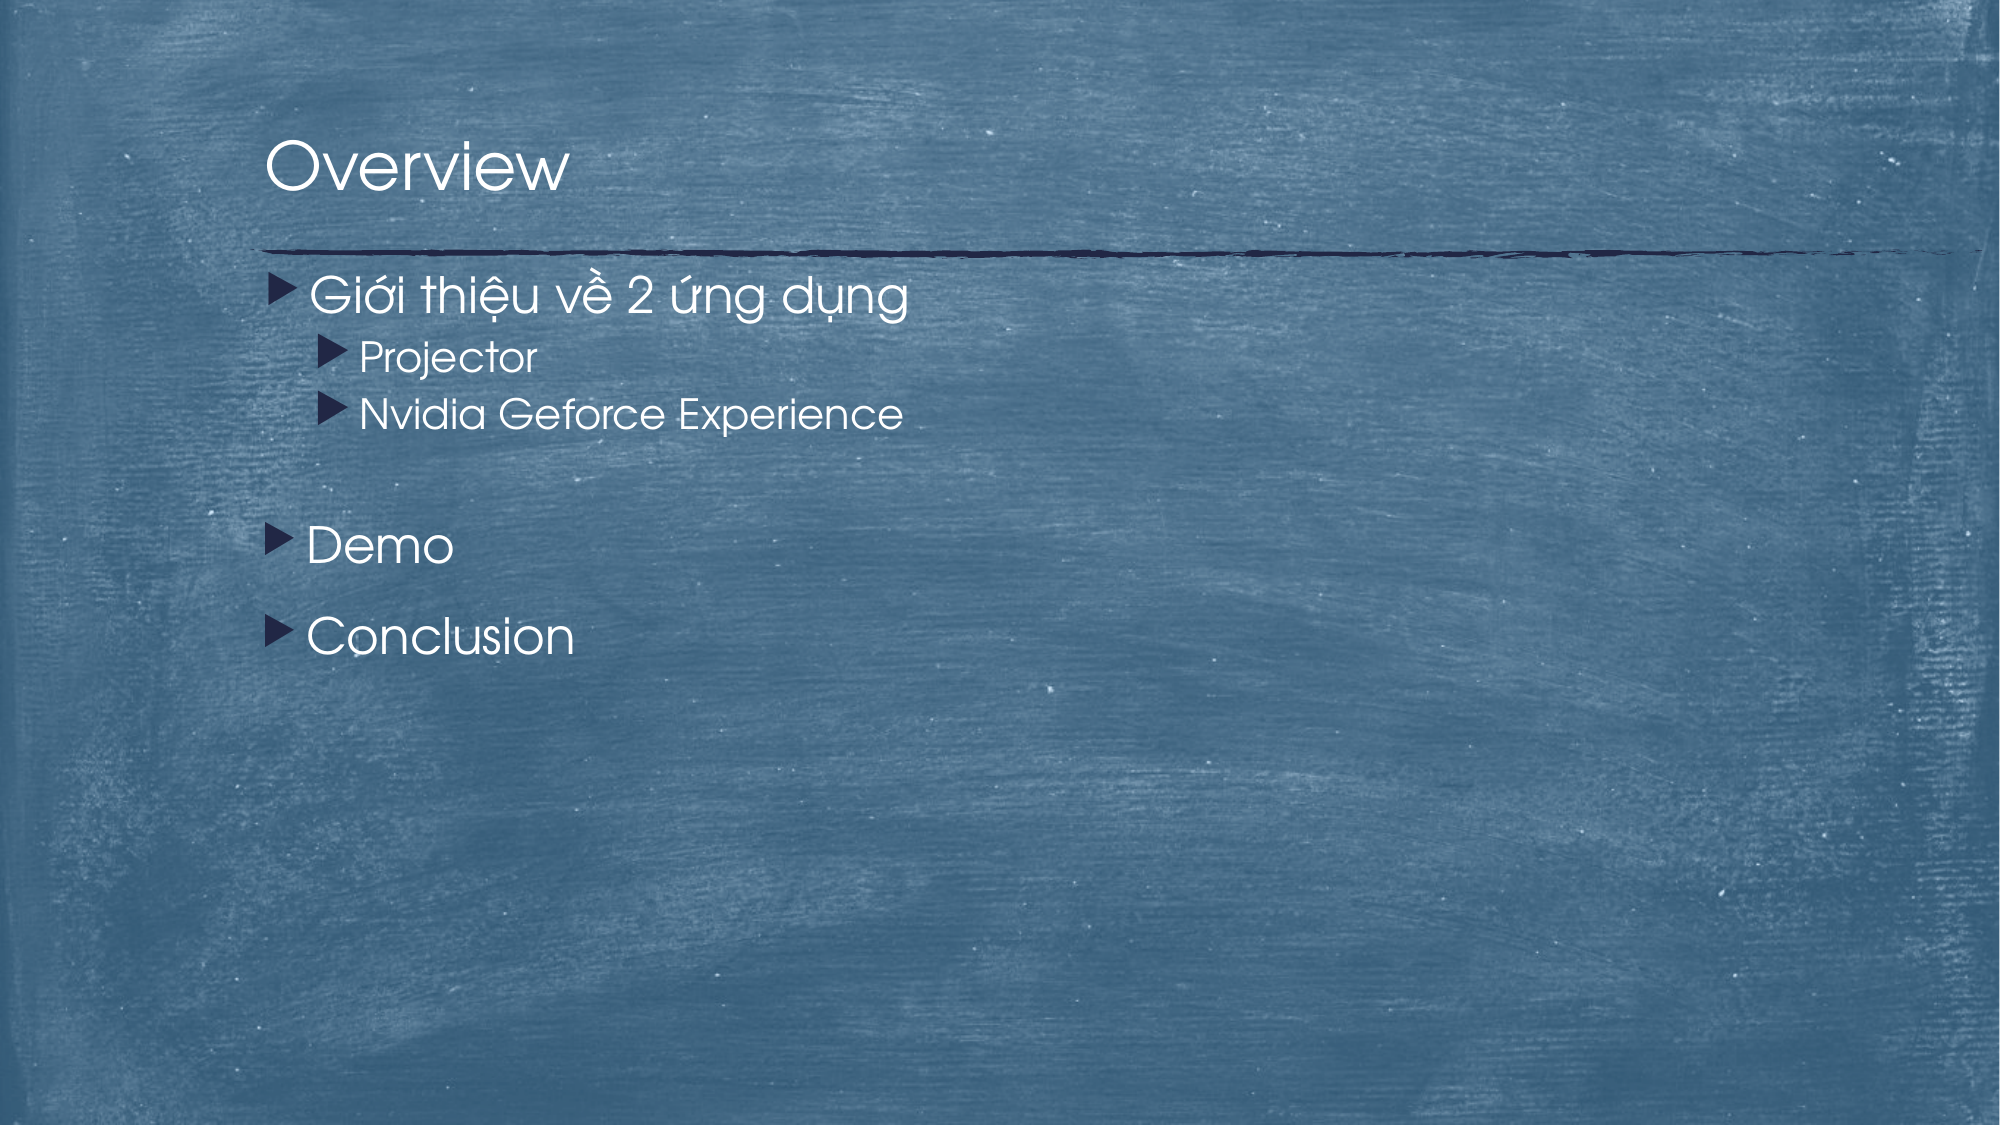

# Overview
Giới thiệu về 2 ứng dụng
Projector
Nvidia Geforce Experience
Demo
Conclusion